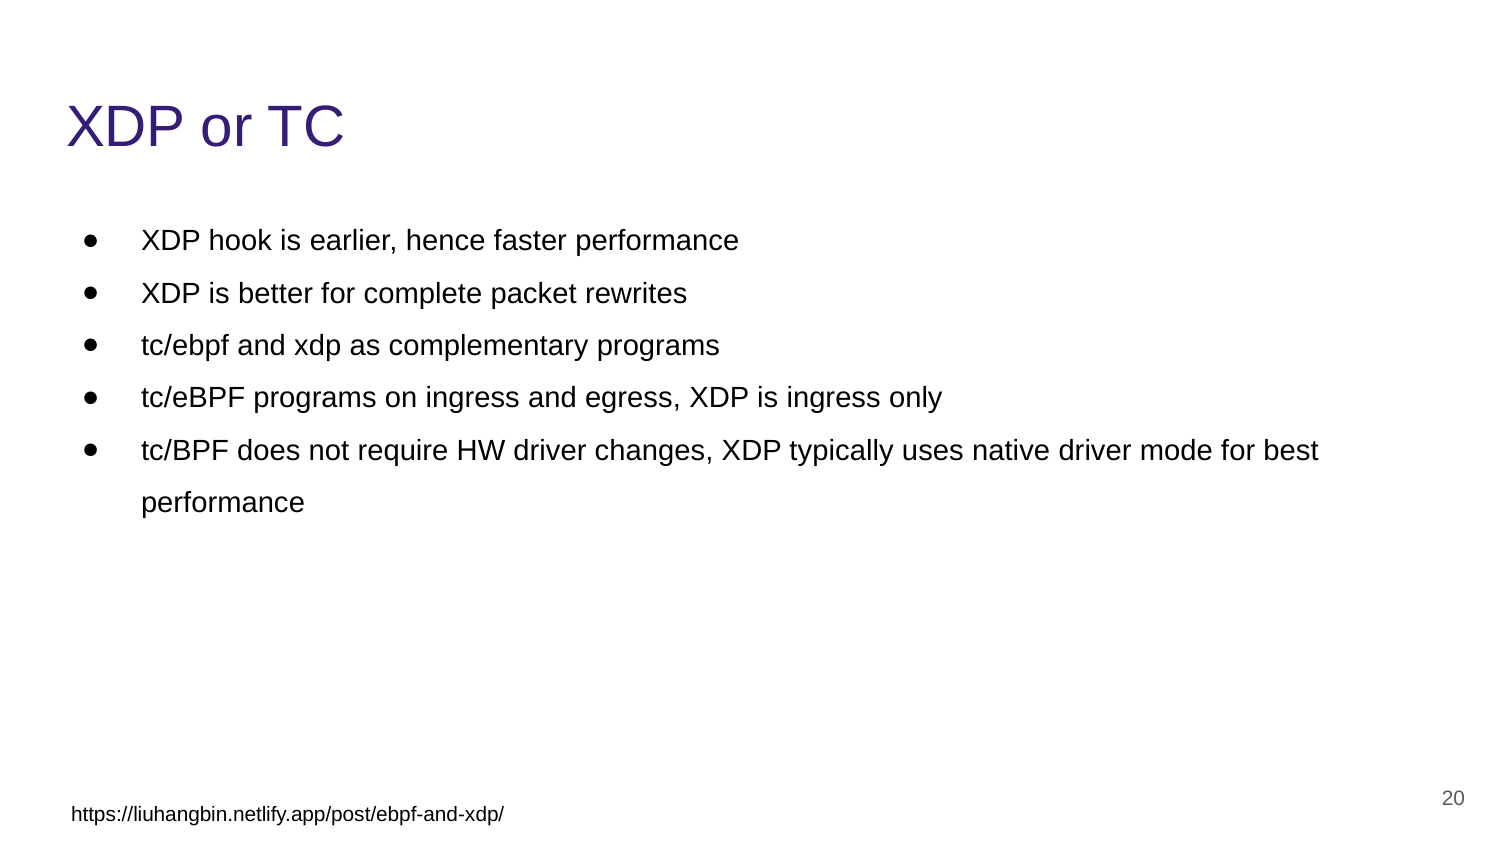

# XDP or TC
XDP hook is earlier, hence faster performance
XDP is better for complete packet rewrites
tc/ebpf and xdp as complementary programs
tc/eBPF programs on ingress and egress, XDP is ingress only
tc/BPF does not require HW driver changes, XDP typically uses native driver mode for best performance

20
https://liuhangbin.netlify.app/post/ebpf-and-xdp/